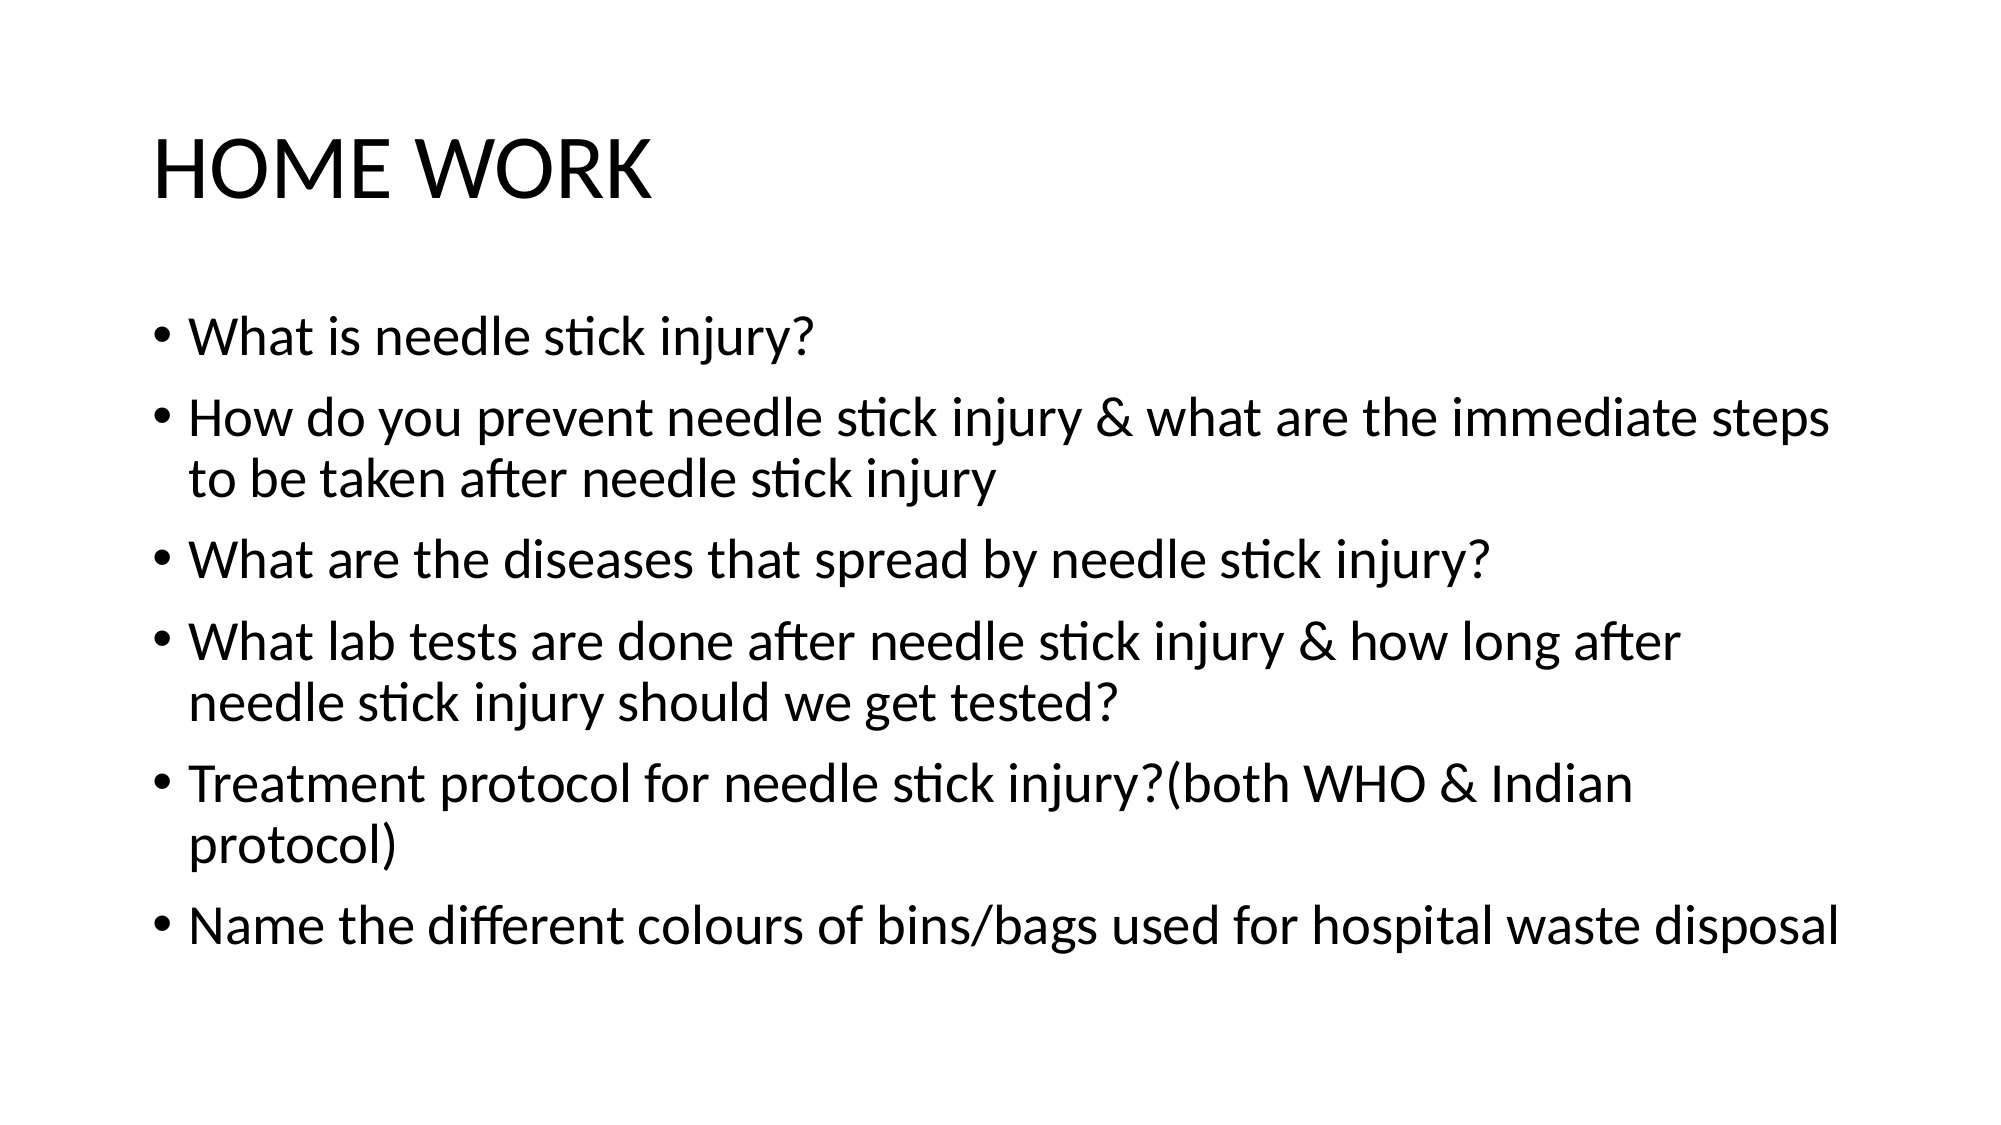

# HOME WORK
What is needle stick injury?
How do you prevent needle stick injury & what are the immediate steps to be taken after needle stick injury
What are the diseases that spread by needle stick injury?
What lab tests are done after needle stick injury & how long after needle stick injury should we get tested?
Treatment protocol for needle stick injury?(both WHO & Indian protocol)
Name the different colours of bins/bags used for hospital waste disposal